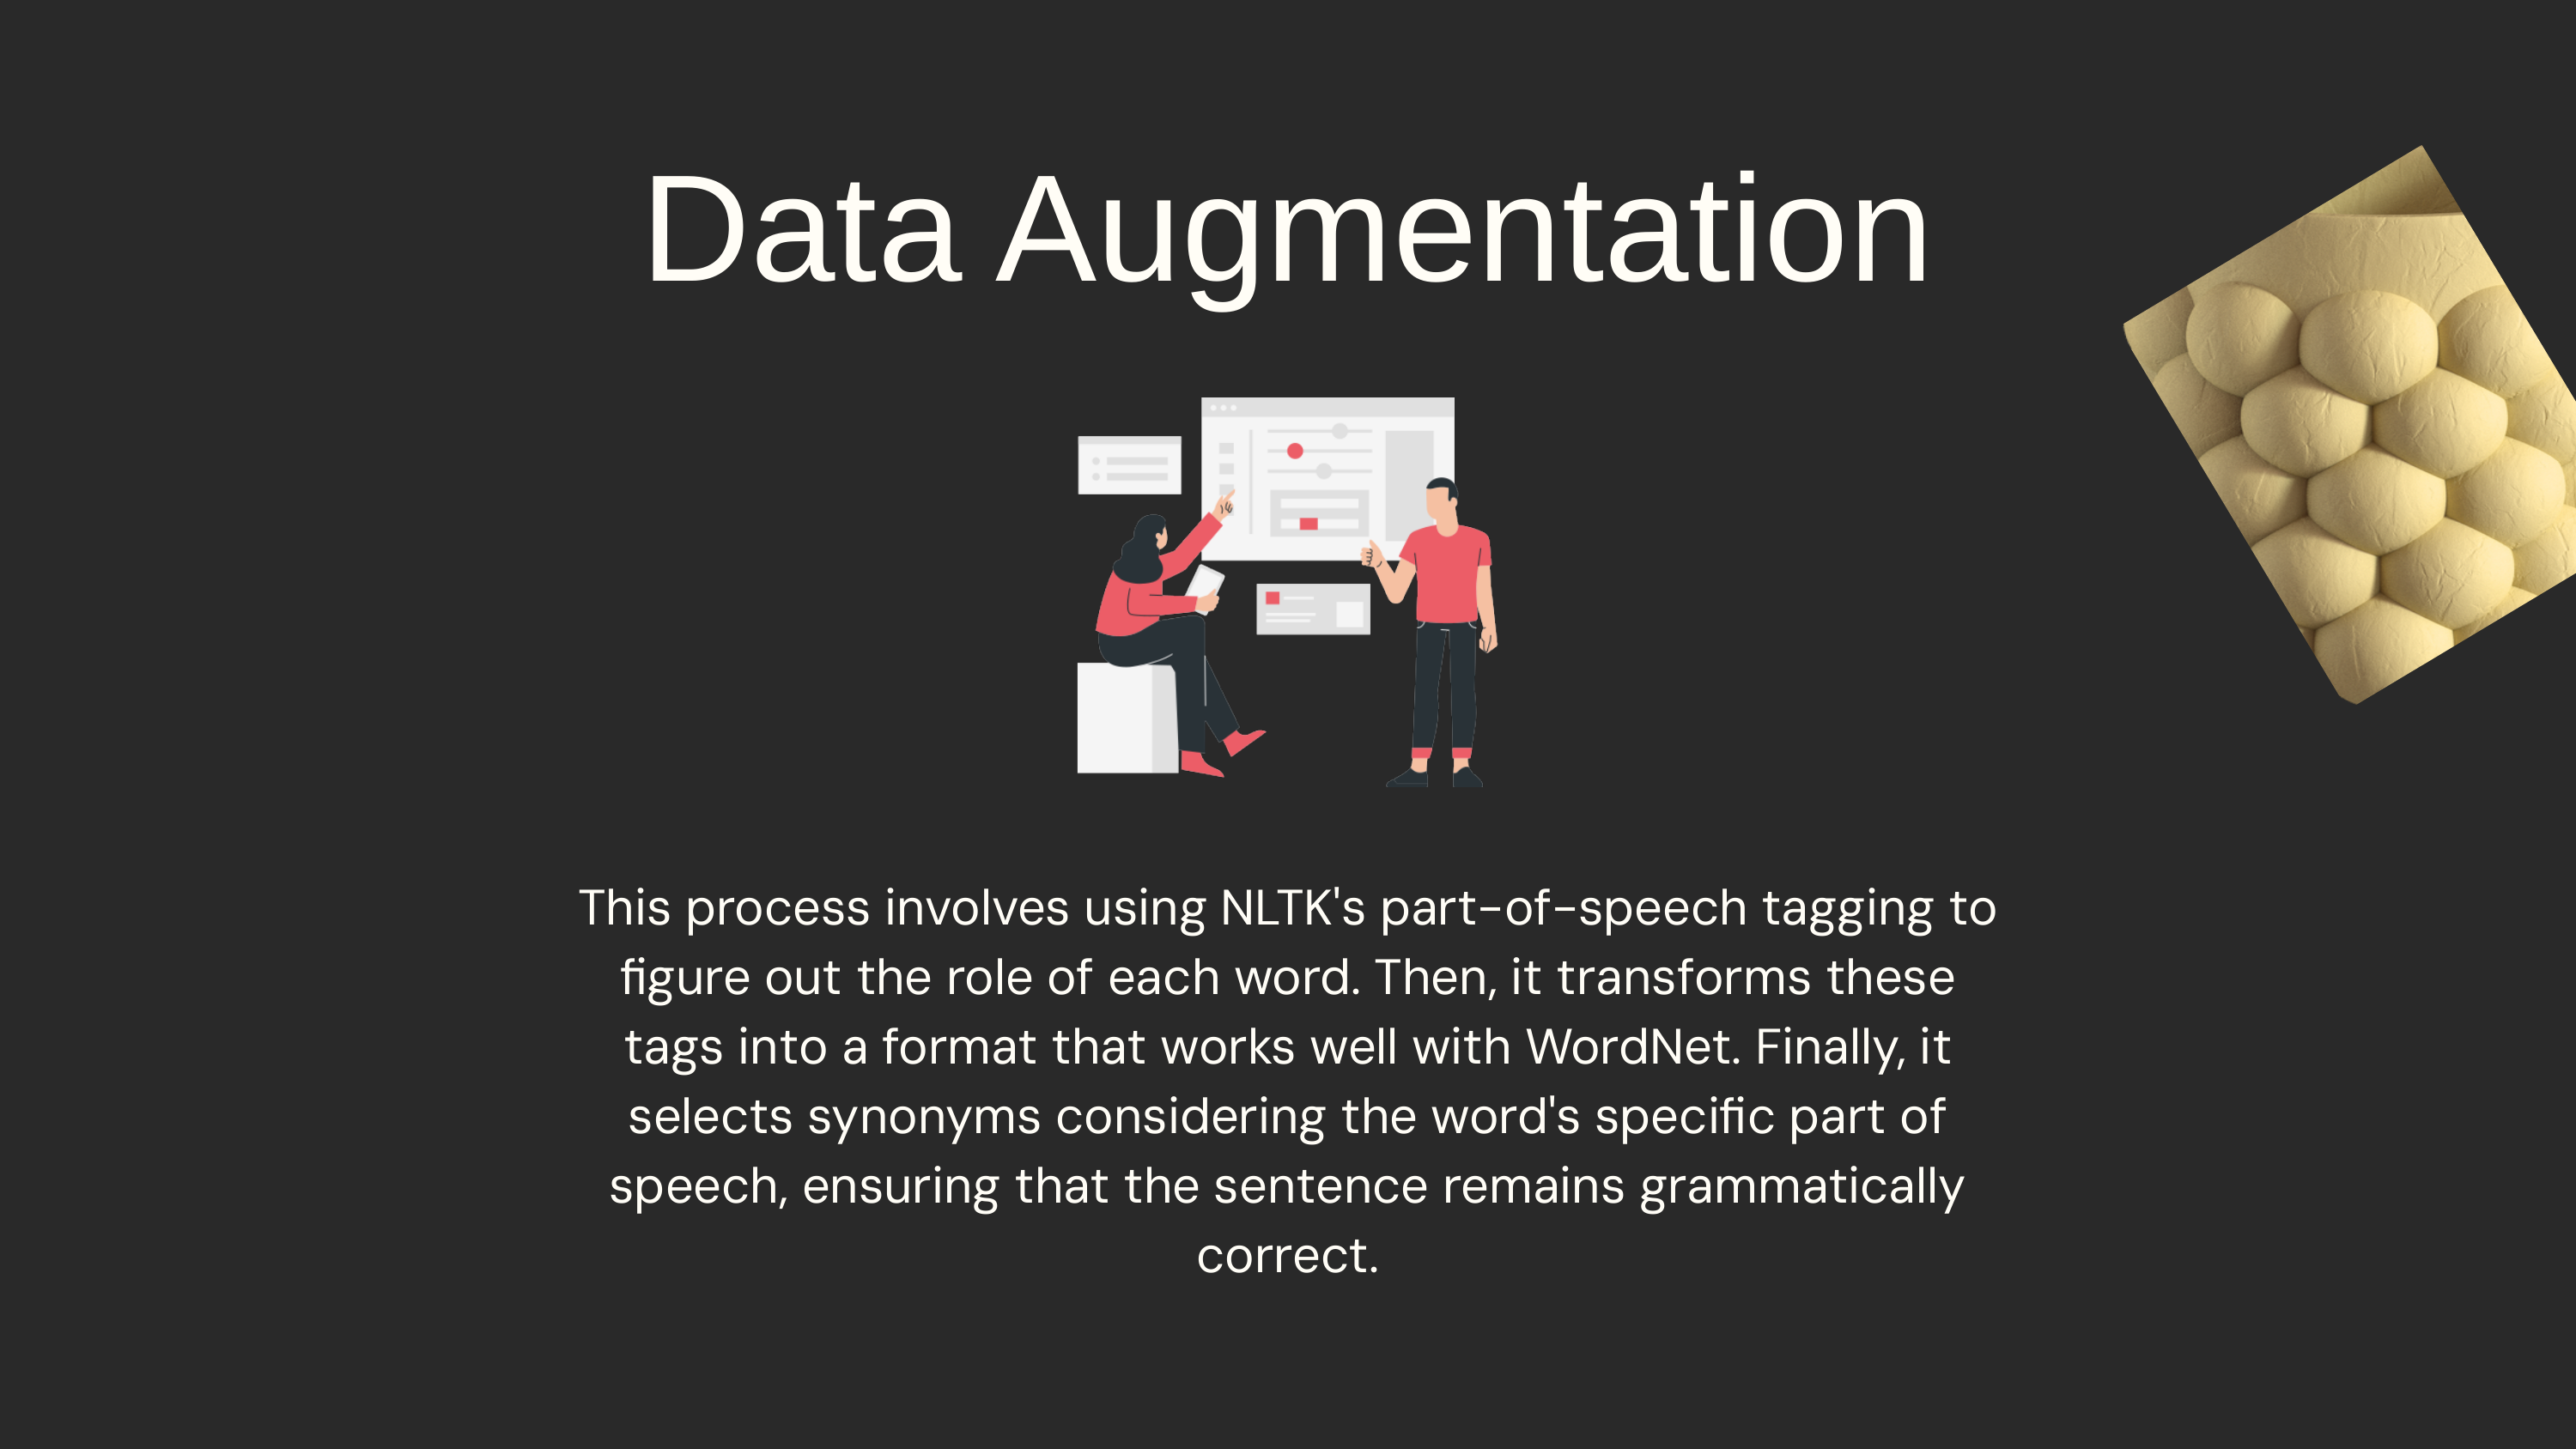

Data Augmentation

This process involves using NLTK's part-of-speech tagging to figure out the role of each word. Then, it transforms these tags into a format that works well with WordNet. Finally, it selects synonyms considering the word's specific part of speech, ensuring that the sentence remains grammatically correct.